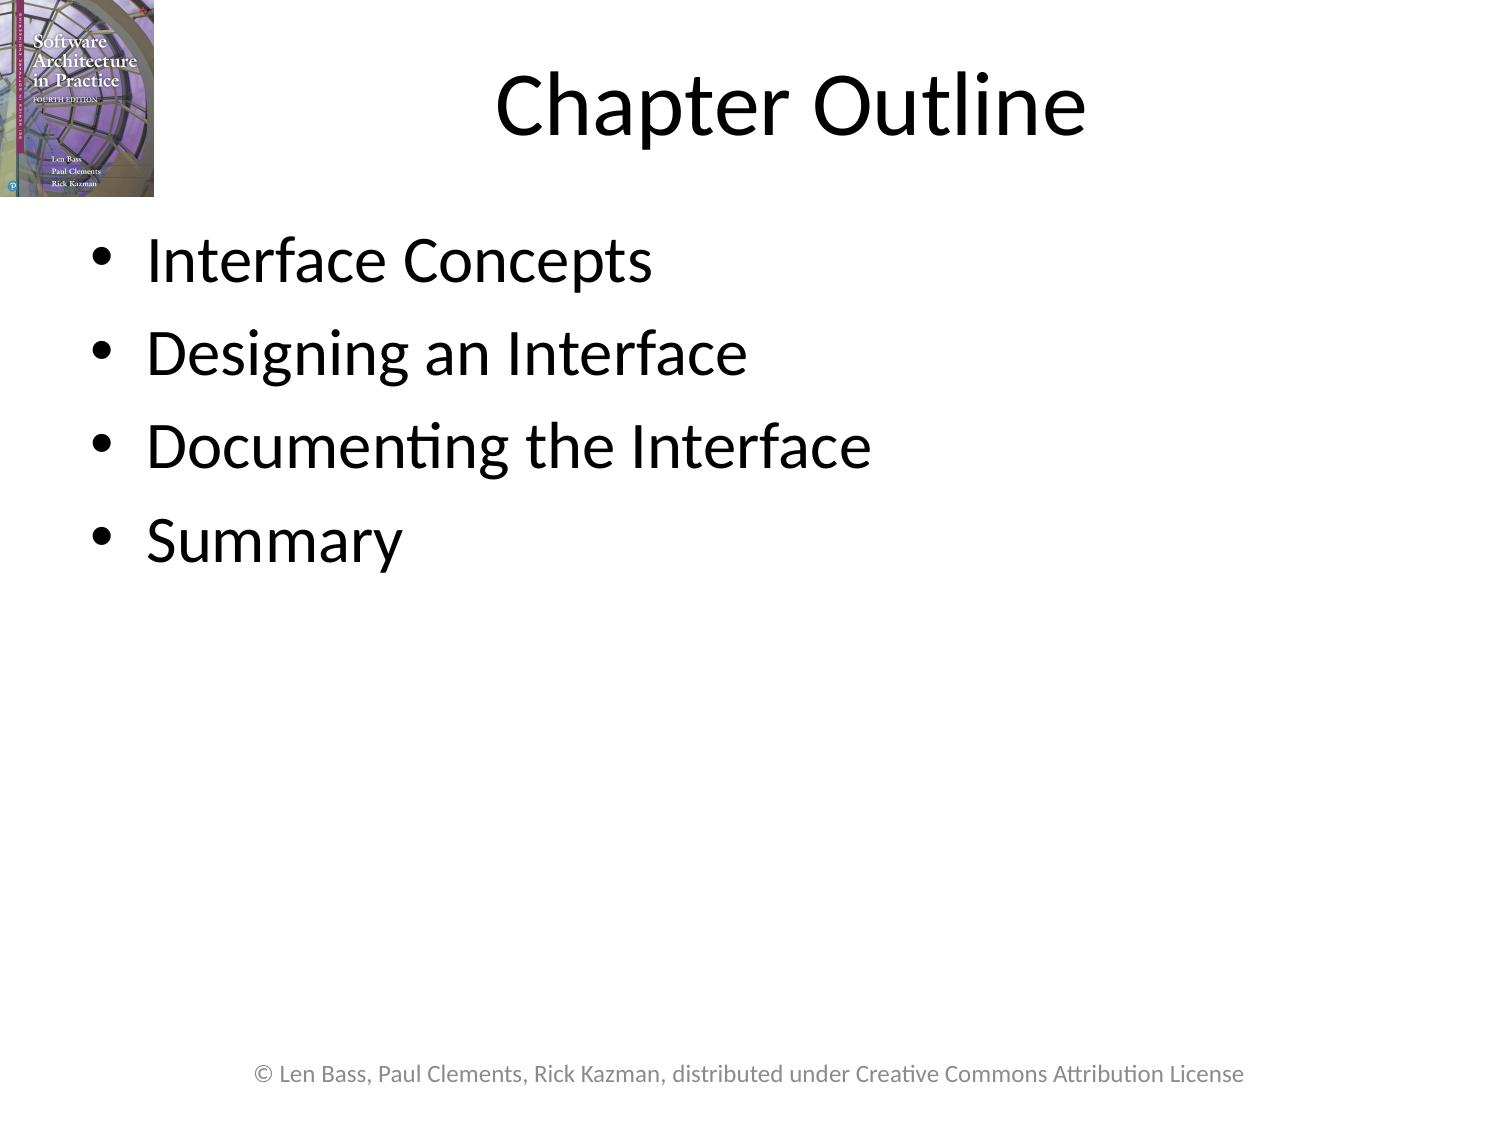

# Chapter Outline
Interface Concepts
Designing an Interface
Documenting the Interface
Summary
© Len Bass, Paul Clements, Rick Kazman, distributed under Creative Commons Attribution License